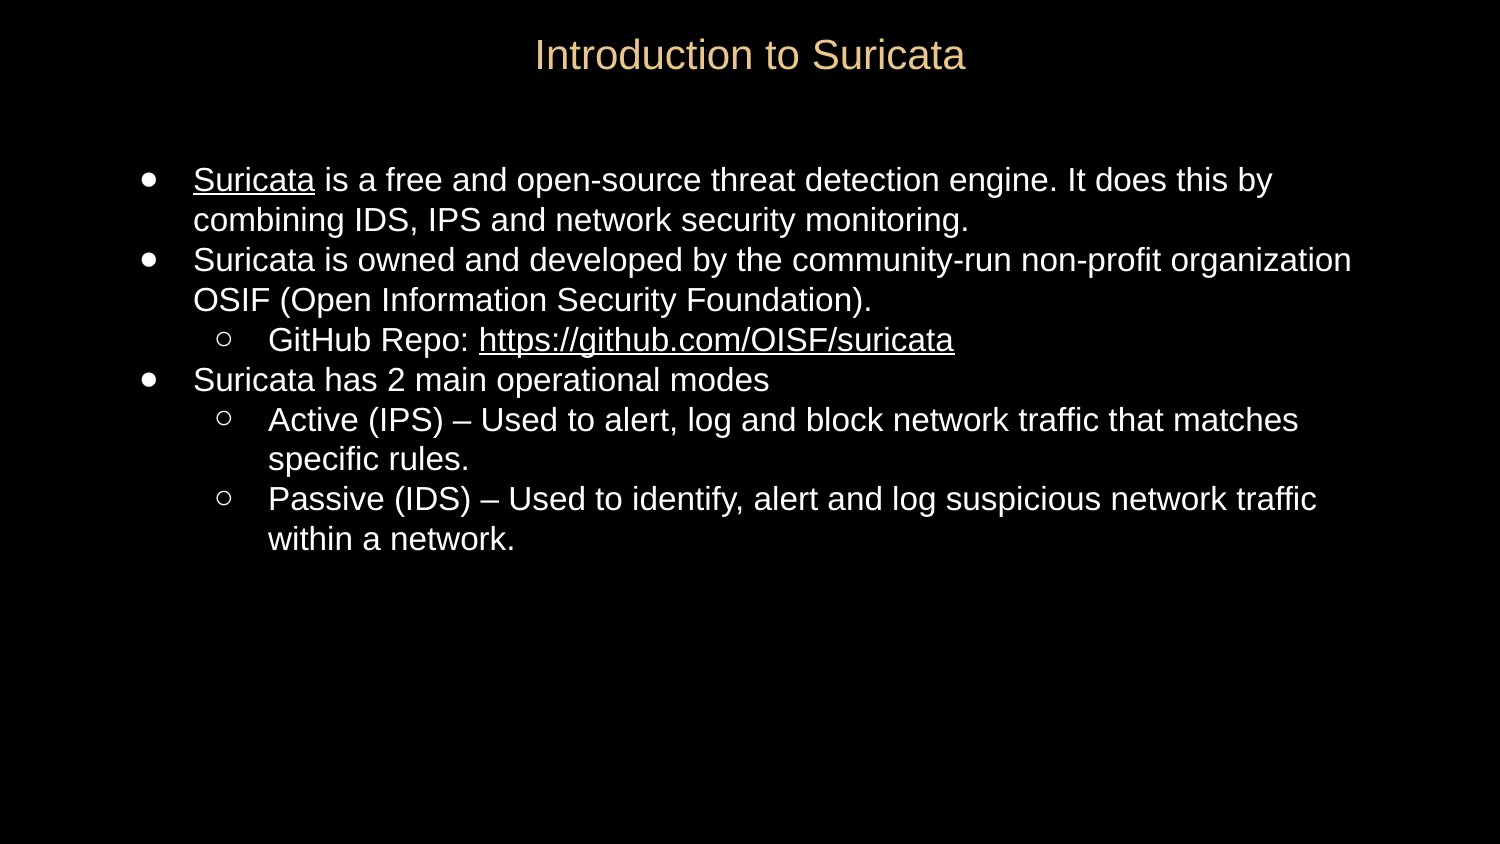

# Introduction to Suricata
Suricata is a free and open-source threat detection engine. It does this by combining IDS, IPS and network security monitoring.
Suricata is owned and developed by the community-run non-profit organization OSIF (Open Information Security Foundation).
GitHub Repo: https://github.com/OISF/suricata
Suricata has 2 main operational modes
Active (IPS) – Used to alert, log and block network traffic that matches specific rules.
Passive (IDS) – Used to identify, alert and log suspicious network traffic within a network.